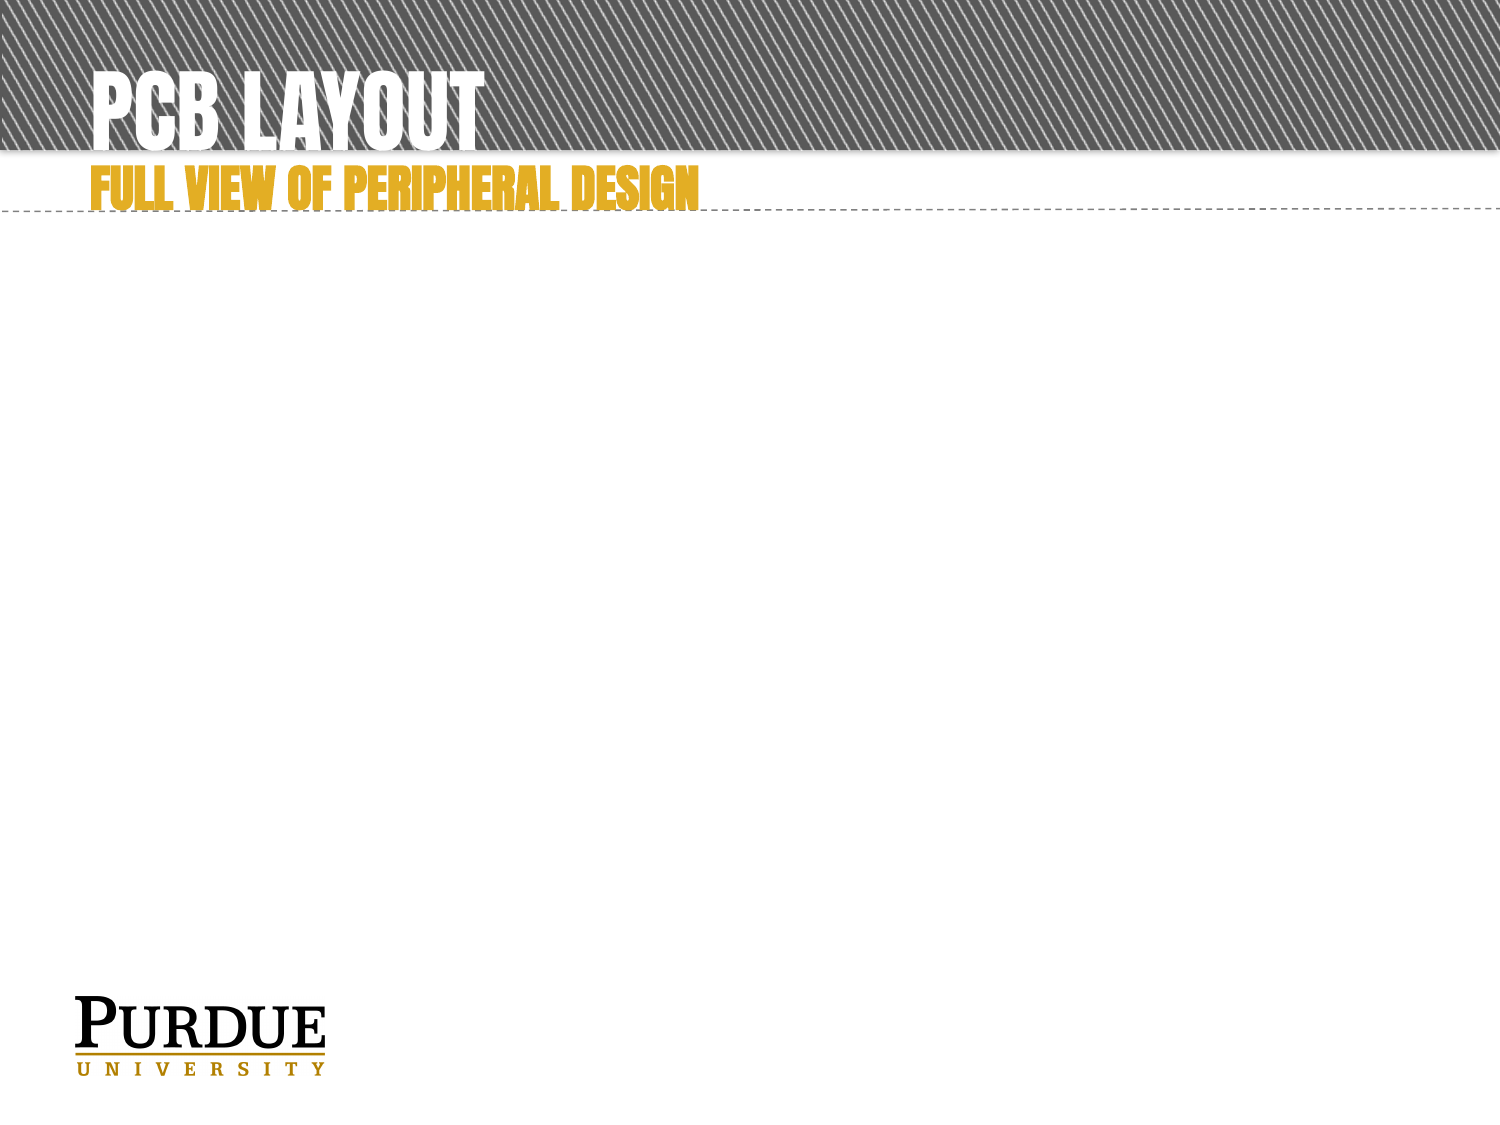

# PCB Layout
Full View of Peripheral Design